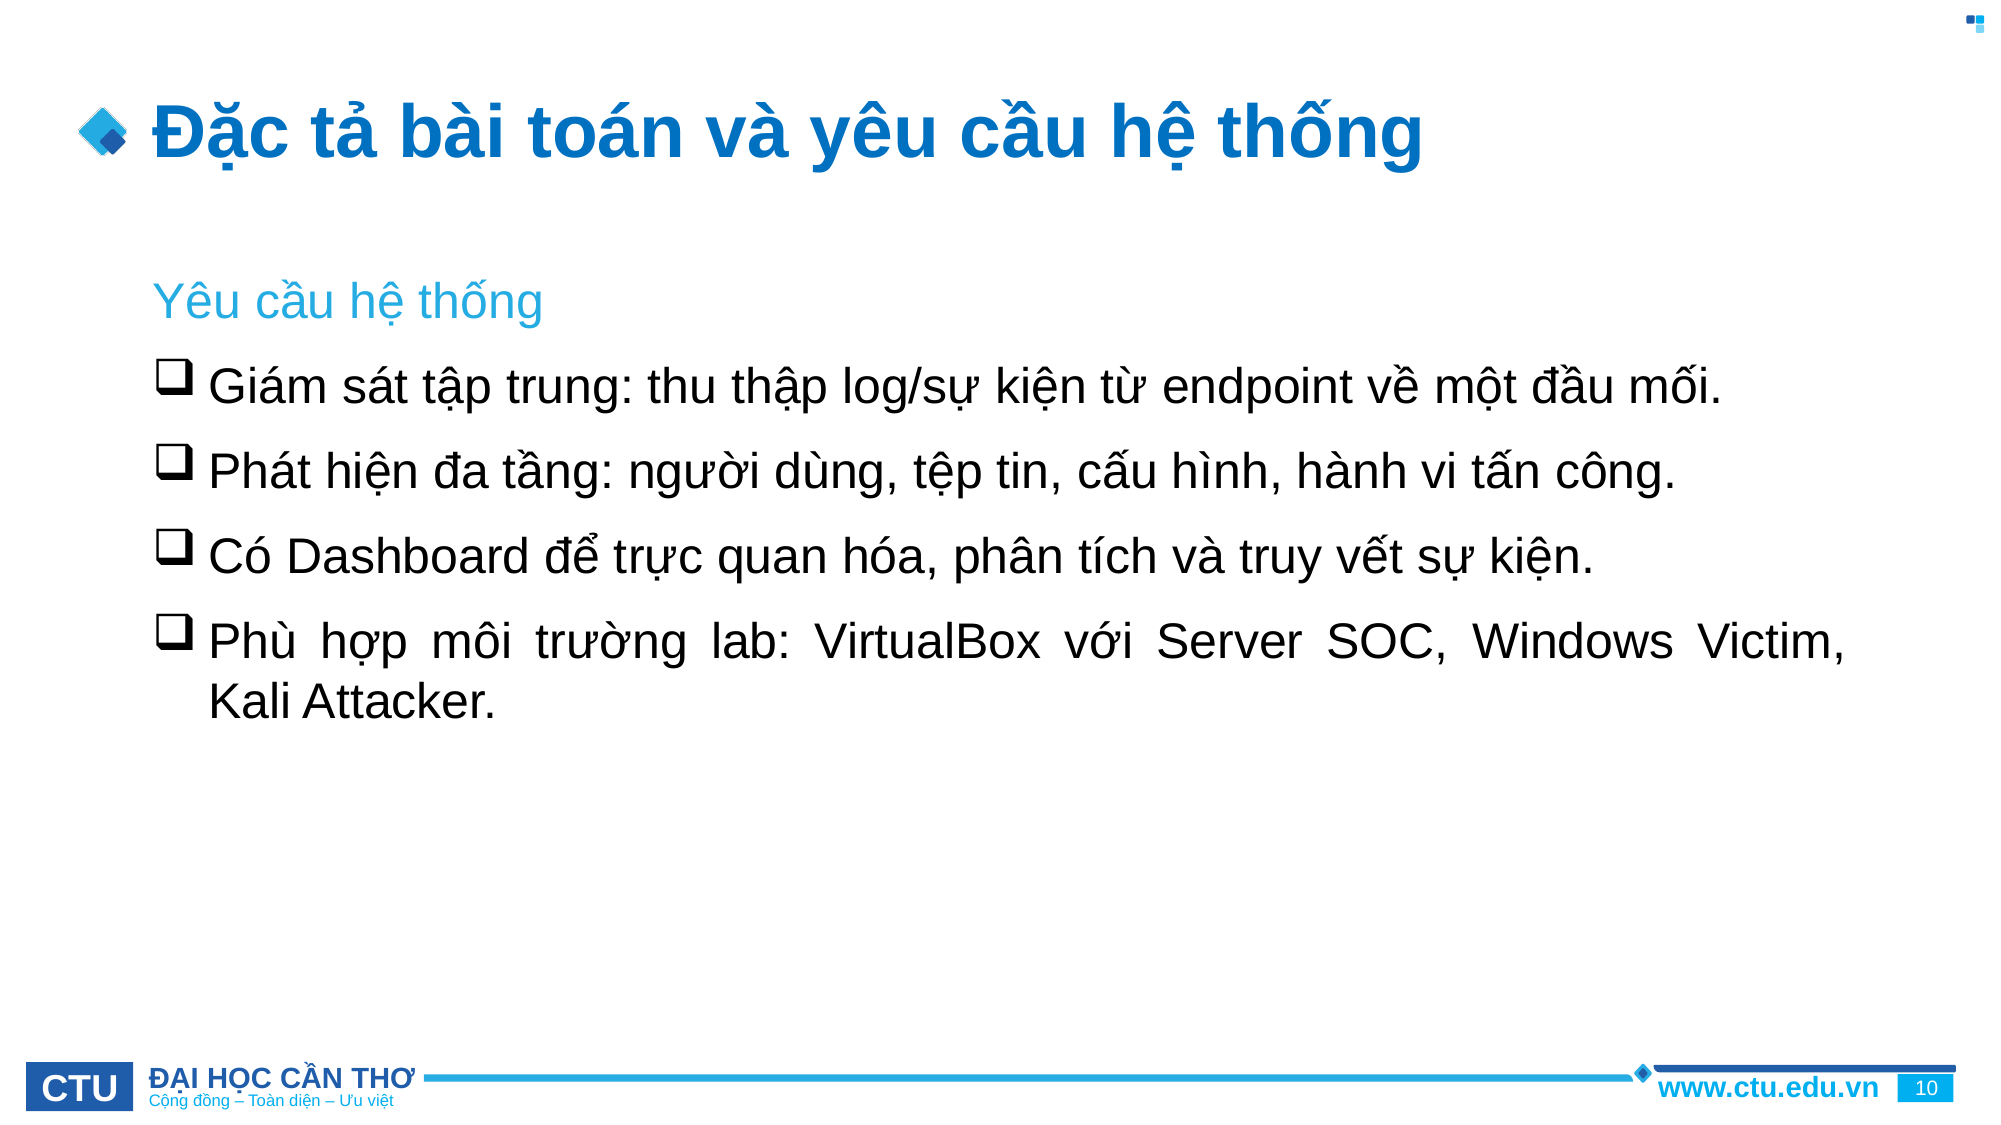

# Đặc tả bài toán và yêu cầu hệ thống
Yêu cầu hệ thống
Giám sát tập trung: thu thập log/sự kiện từ endpoint về một đầu mối.
Phát hiện đa tầng: người dùng, tệp tin, cấu hình, hành vi tấn công.
Có Dashboard để trực quan hóa, phân tích và truy vết sự kiện.
Phù hợp môi trường lab: VirtualBox với Server SOC, Windows Victim, Kali Attacker.